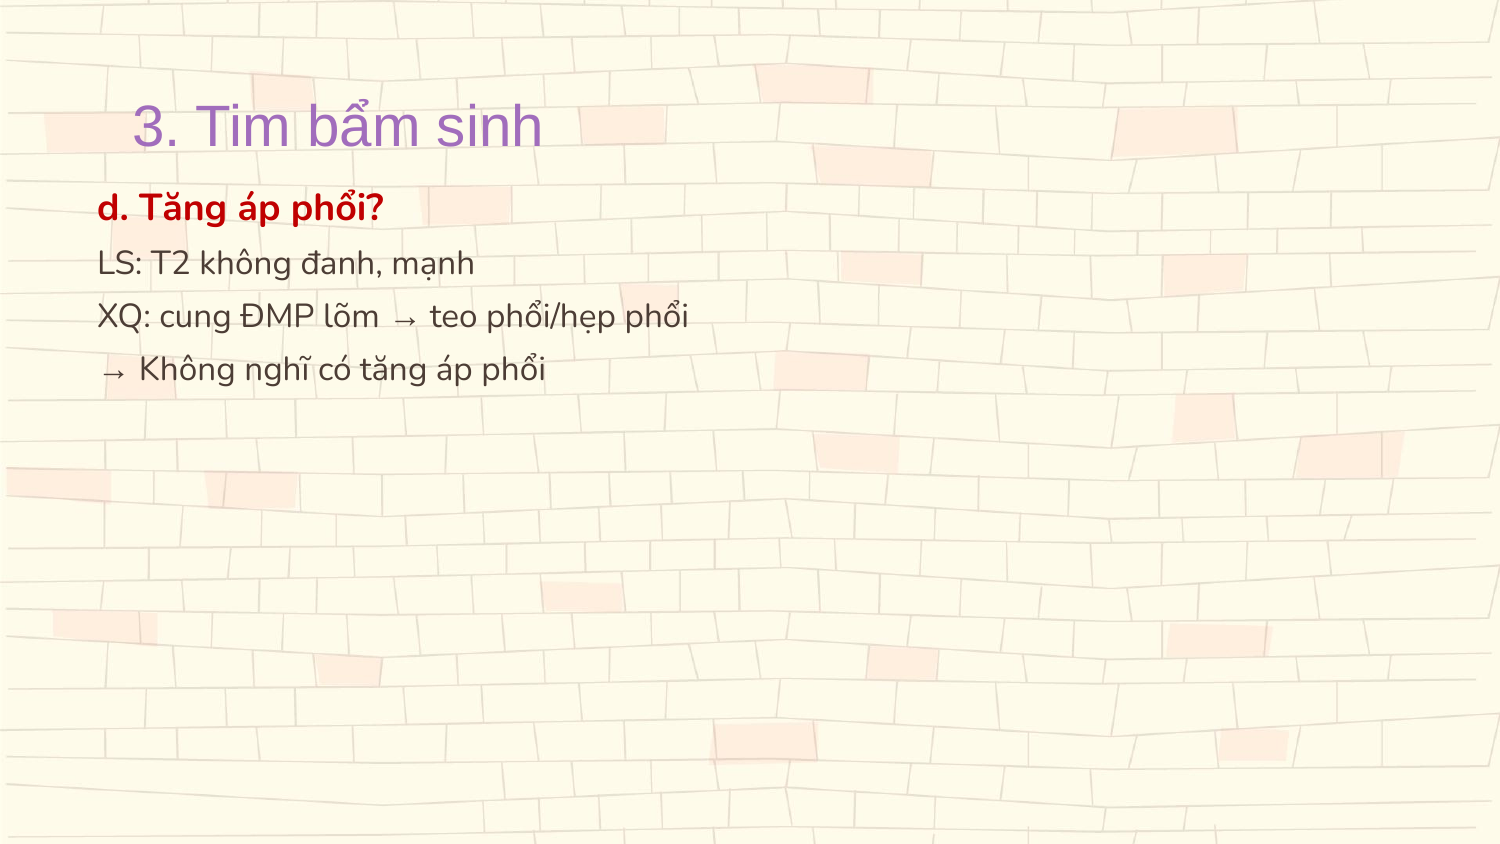

# 3. Tim bẩm sinh
d. Tăng áp phổi?
LS: T2 không đanh, mạnh
XQ: cung ĐMP lõm → teo phổi/hẹp phổi
→ Không nghĩ có tăng áp phổi